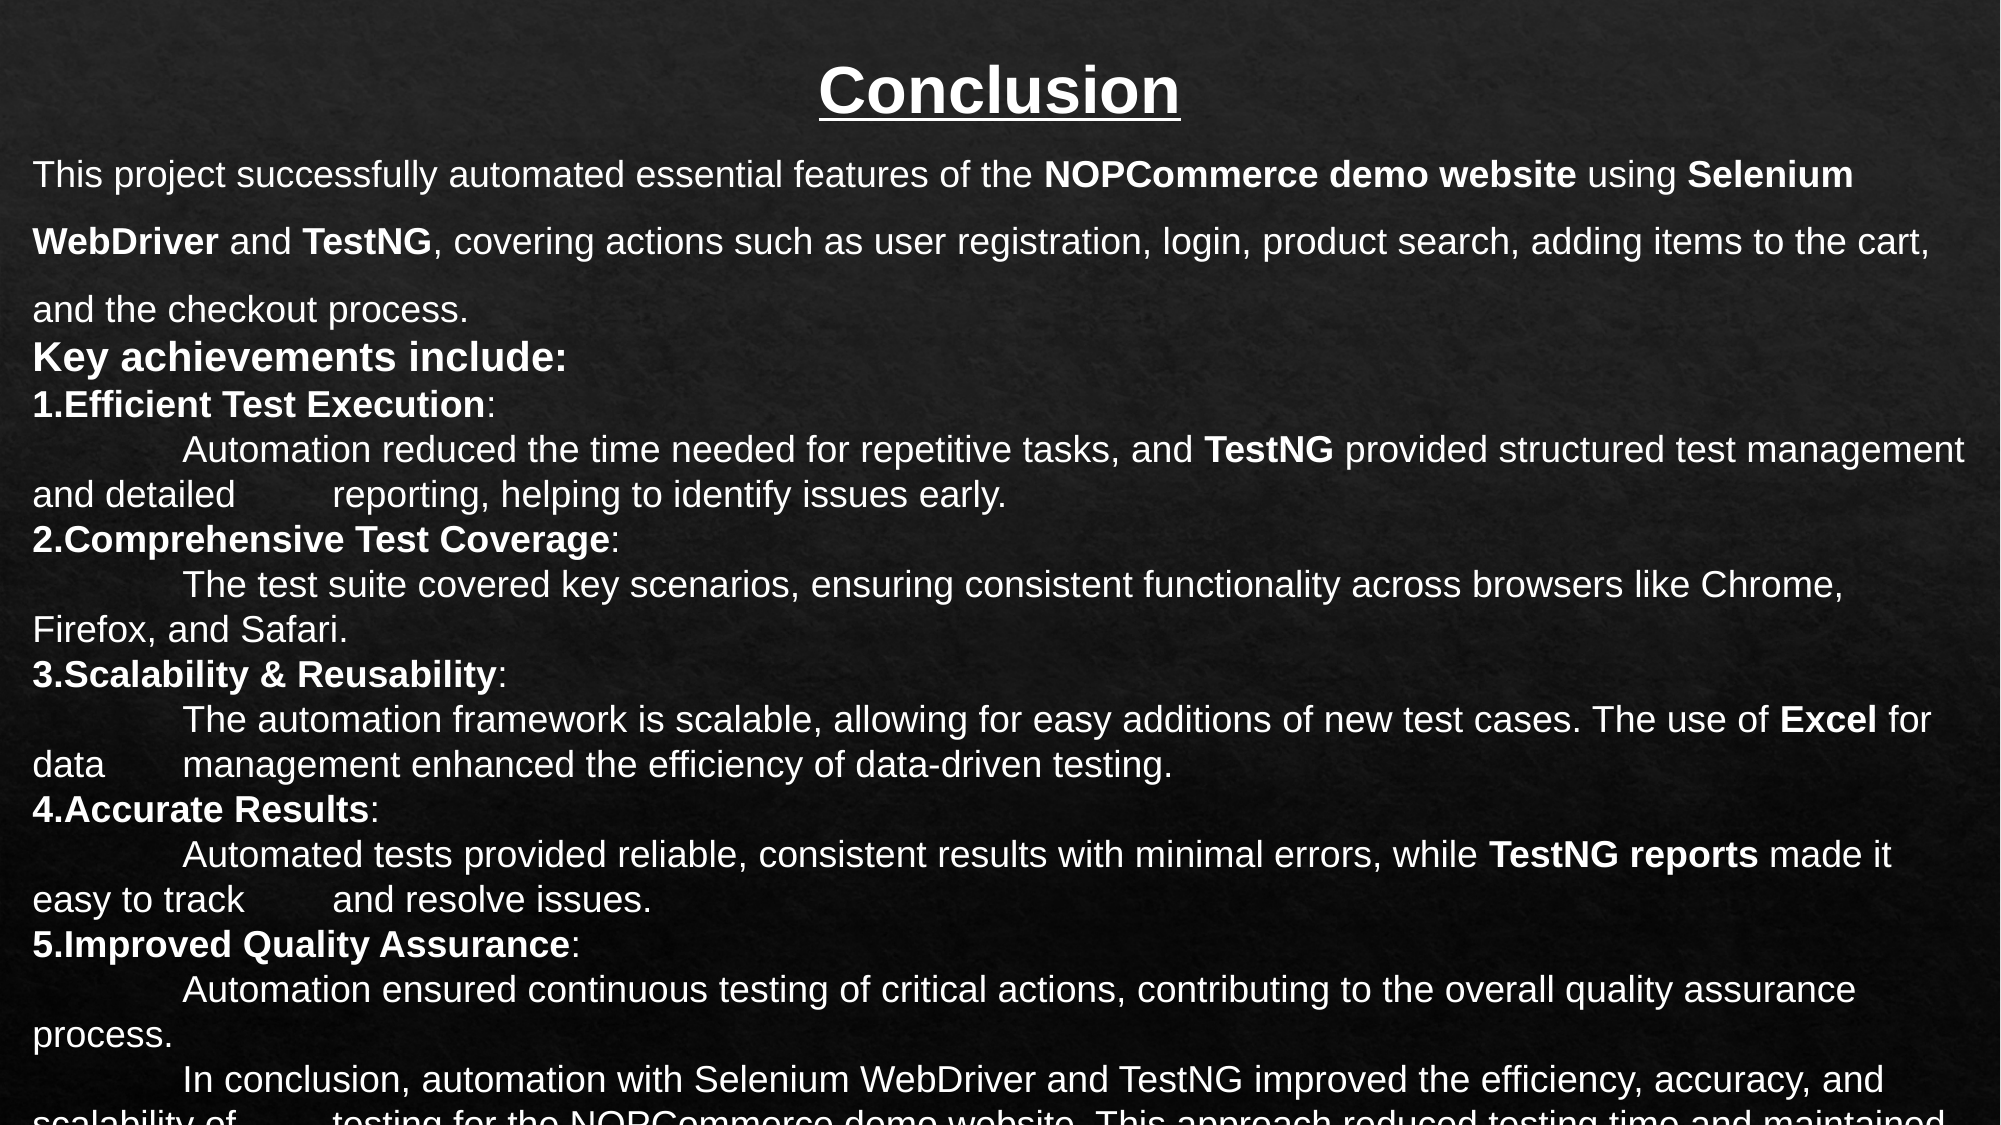

Conclusion
This project successfully automated essential features of the NOPCommerce demo website using Selenium WebDriver and TestNG, covering actions such as user registration, login, product search, adding items to the cart, and the checkout process.
Key achievements include:
Efficient Test Execution:
	Automation reduced the time needed for repetitive tasks, and TestNG provided structured test management and detailed 	reporting, helping to identify issues early.
Comprehensive Test Coverage:
	The test suite covered key scenarios, ensuring consistent functionality across browsers like Chrome, Firefox, and Safari.
Scalability & Reusability:
	The automation framework is scalable, allowing for easy additions of new test cases. The use of Excel for data 	management enhanced the efficiency of data-driven testing.
Accurate Results:
	Automated tests provided reliable, consistent results with minimal errors, while TestNG reports made it easy to track 	and resolve issues.
Improved Quality Assurance:
	Automation ensured continuous testing of critical actions, contributing to the overall quality assurance process.
	In conclusion, automation with Selenium WebDriver and TestNG improved the efficiency, accuracy, and scalability of 	testing for the NOPCommerce demo website. This approach reduced testing time and maintained high-quality 	standards, ensuring consistent validation as the website evolves.